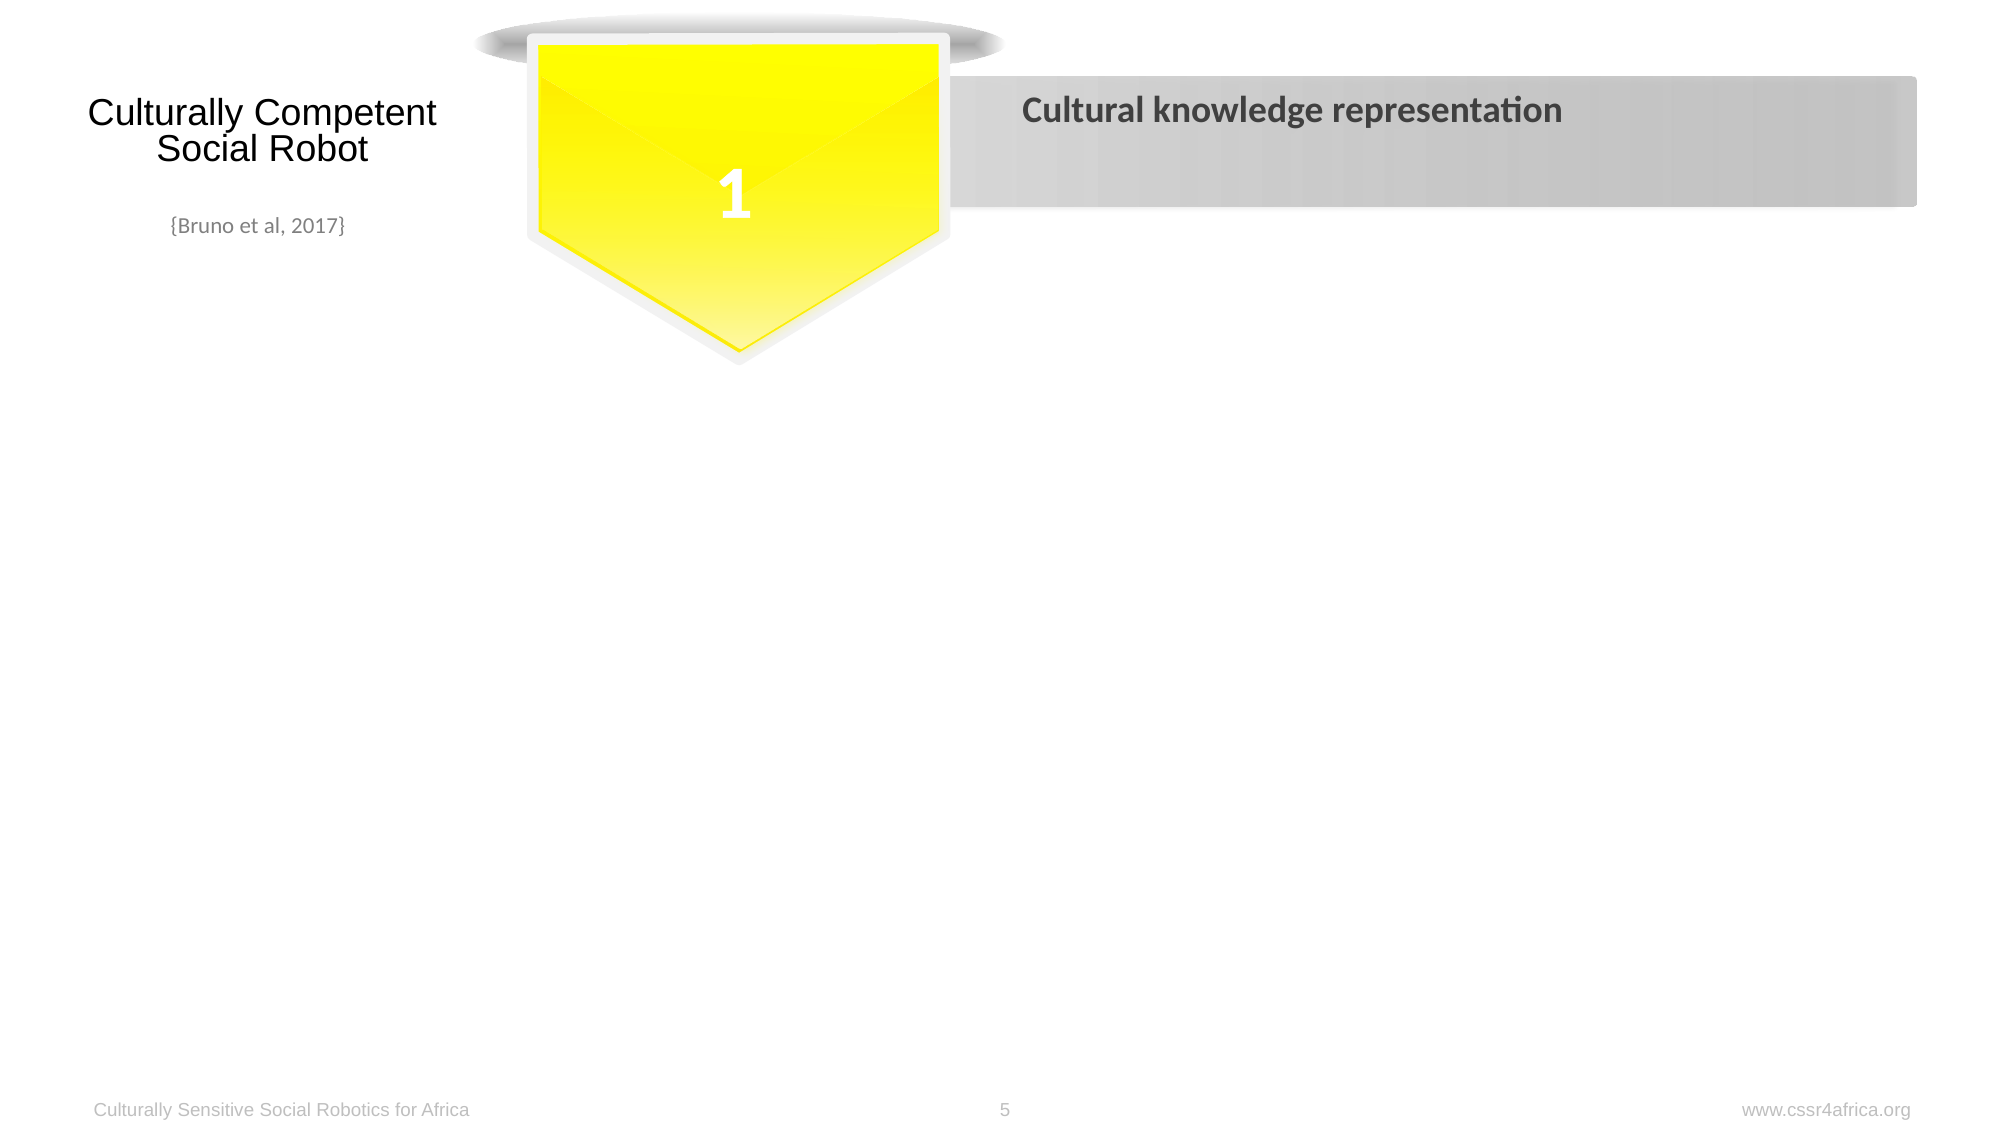

1

Cultural knowledge representation
Culturally Competent
Social Robot
{Bruno et al, 2017}